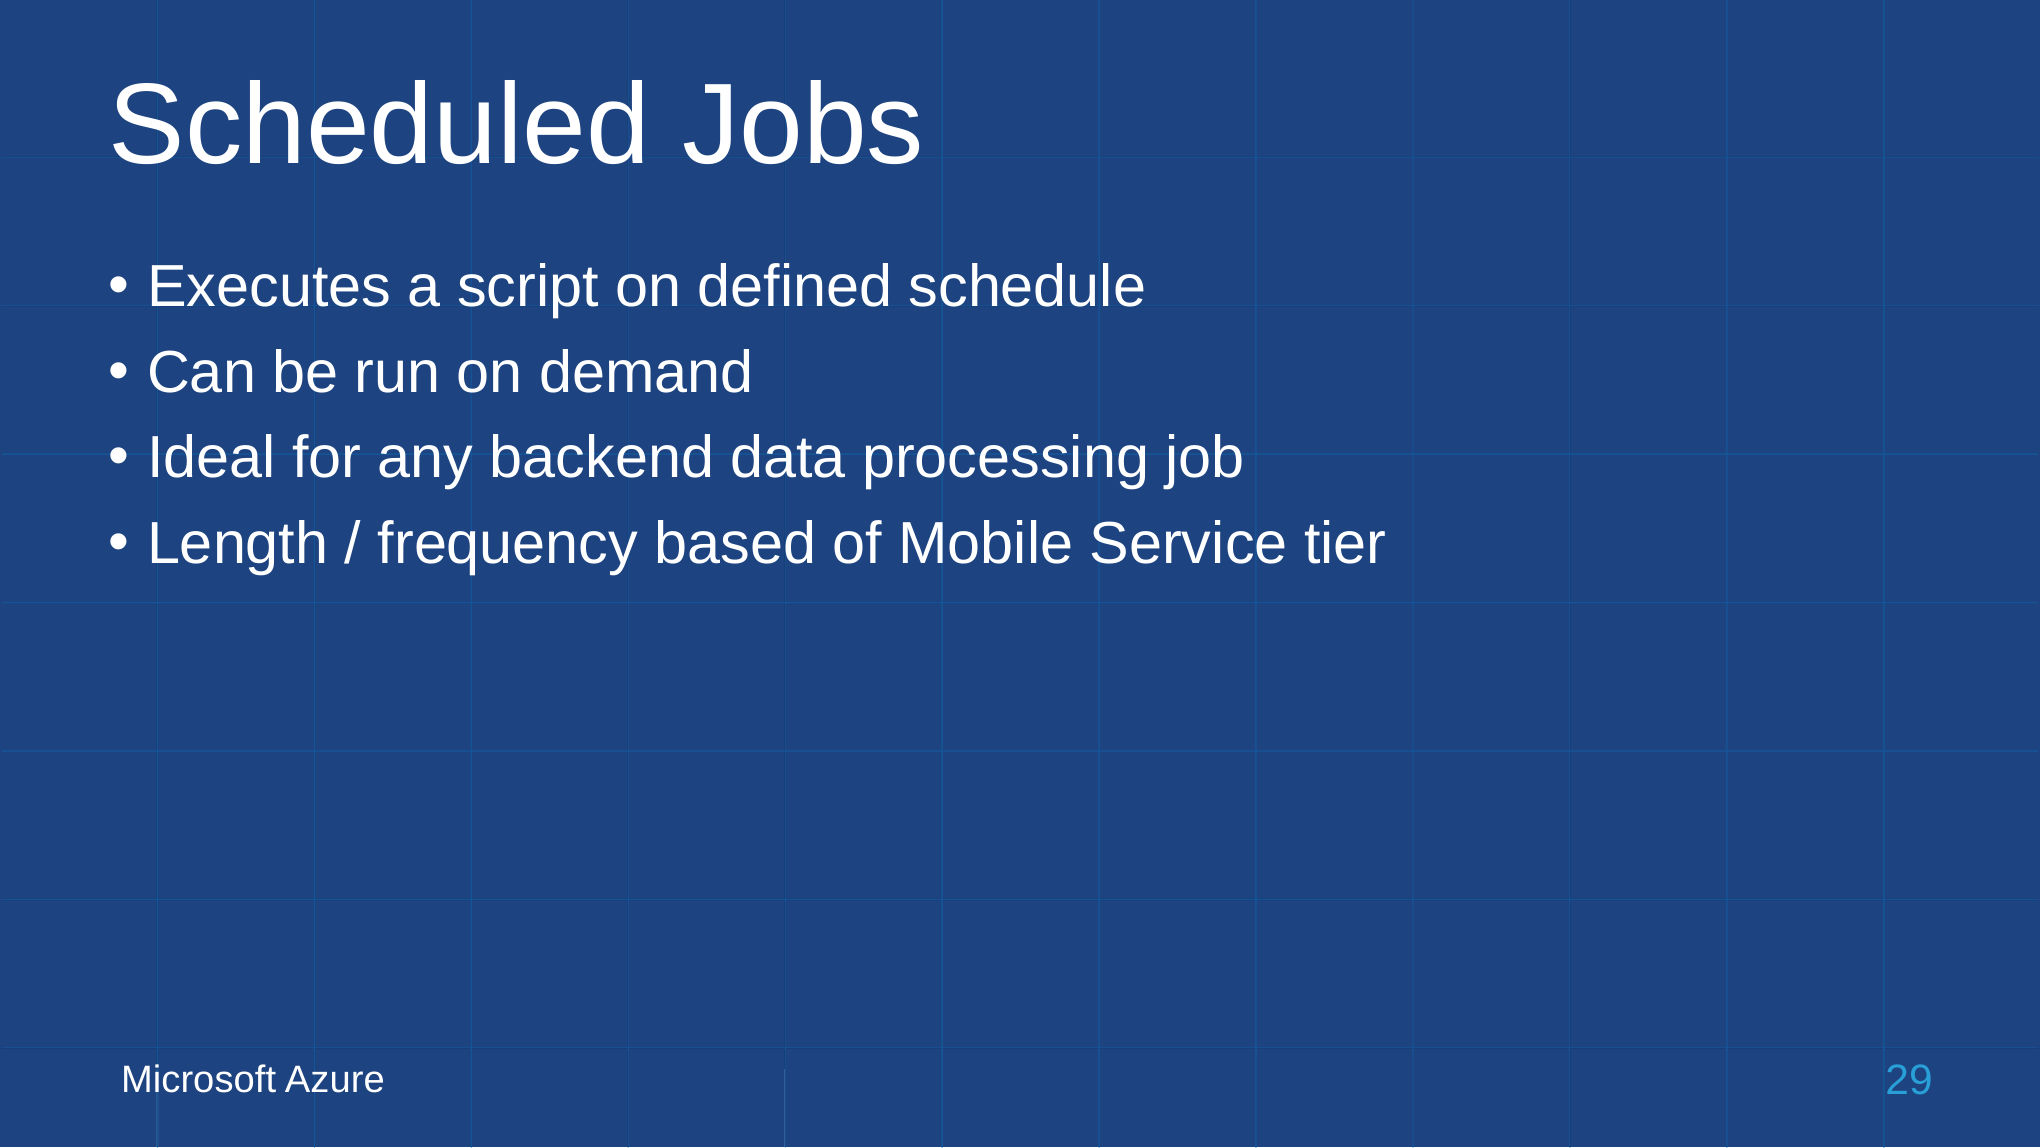

# Scheduled Jobs
Executes a script on defined schedule
Can be run on demand
Ideal for any backend data processing job
Length / frequency based of Mobile Service tier
Microsoft Azure
29